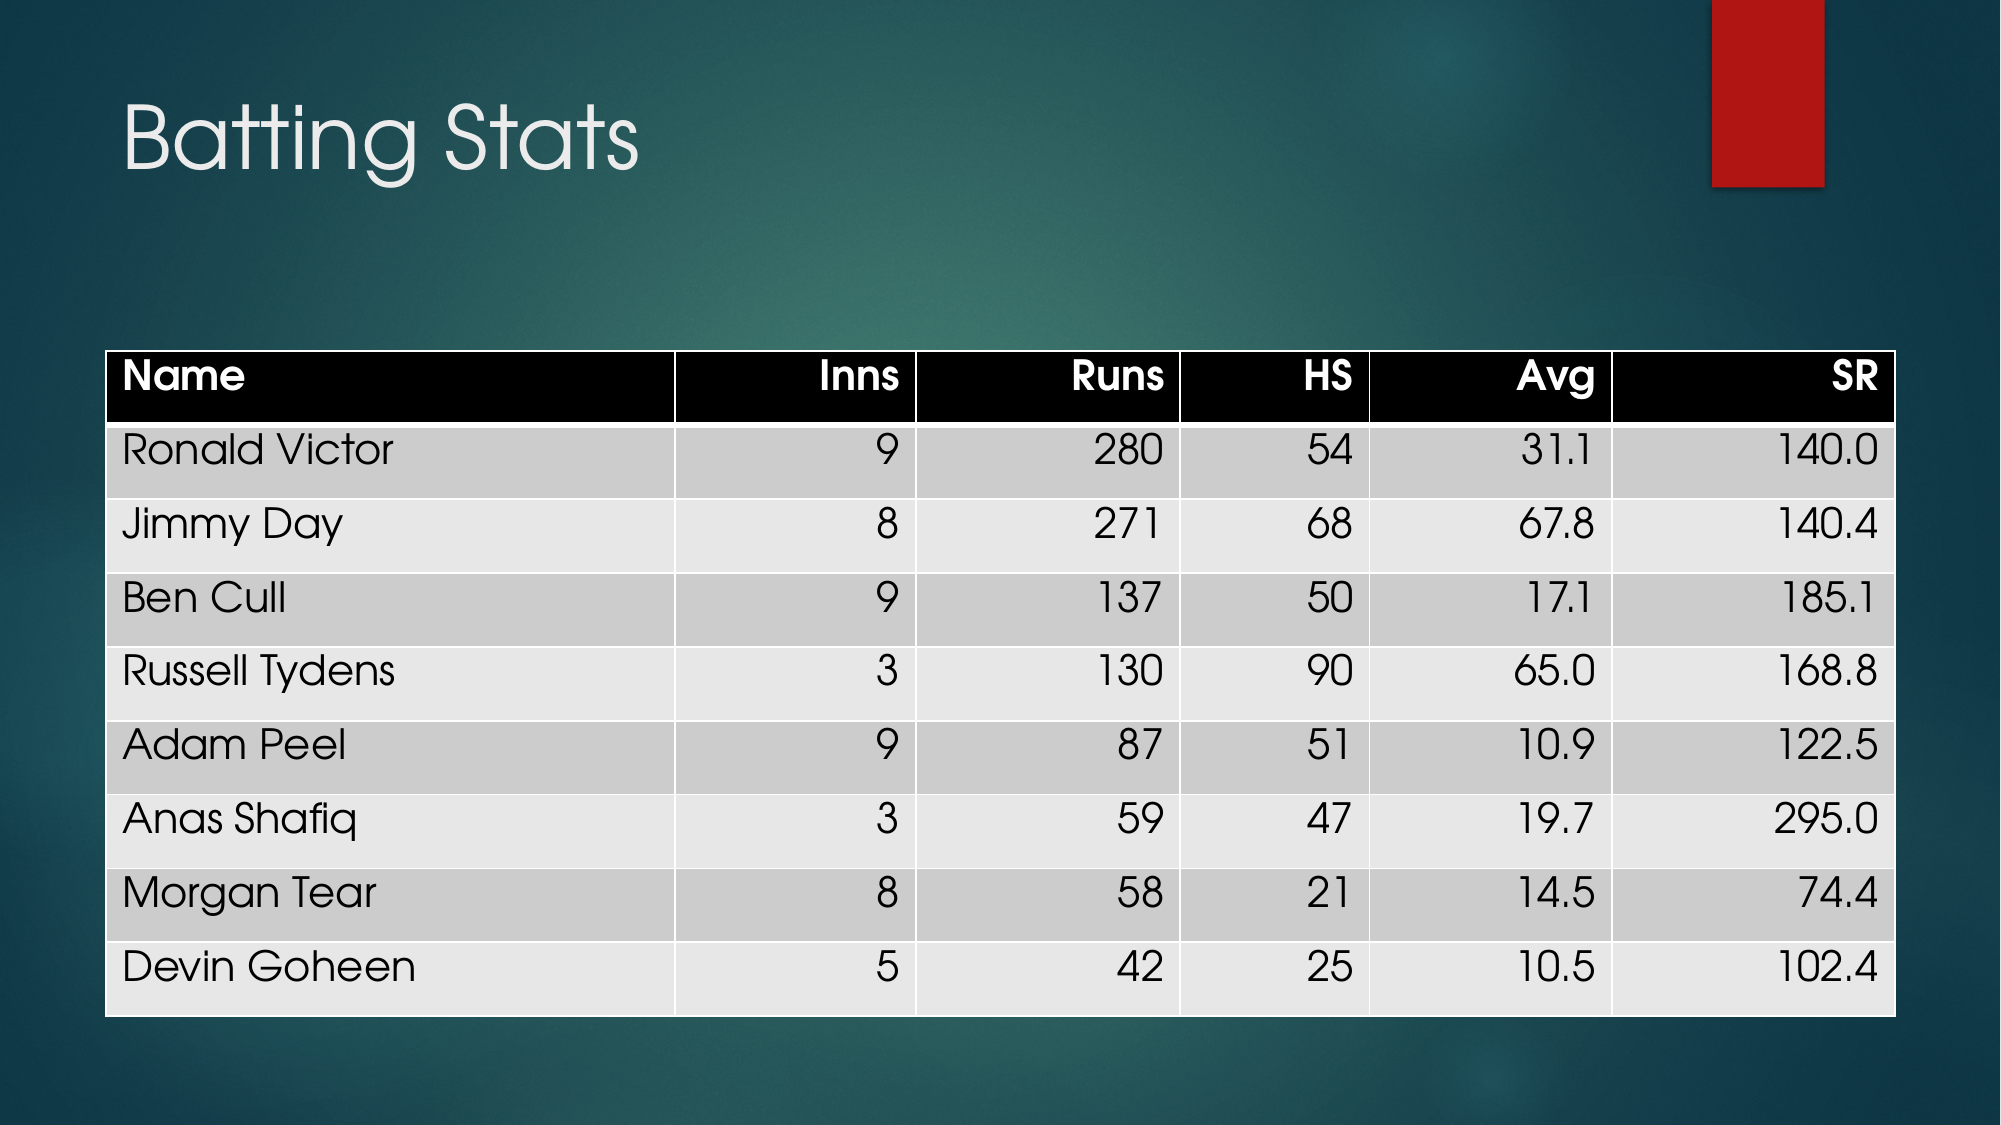

# Batting Stats
| Name | Inns | Runs | HS | Avg | SR |
| --- | --- | --- | --- | --- | --- |
| Ronald Victor | 9 | 280 | 54 | 31.1 | 140.0 |
| Jimmy Day | 8 | 271 | 68 | 67.8 | 140.4 |
| Ben Cull | 9 | 137 | 50 | 17.1 | 185.1 |
| Russell Tydens | 3 | 130 | 90 | 65.0 | 168.8 |
| Adam Peel | 9 | 87 | 51 | 10.9 | 122.5 |
| Anas Shafiq | 3 | 59 | 47 | 19.7 | 295.0 |
| Morgan Tear | 8 | 58 | 21 | 14.5 | 74.4 |
| Devin Goheen | 5 | 42 | 25 | 10.5 | 102.4 |